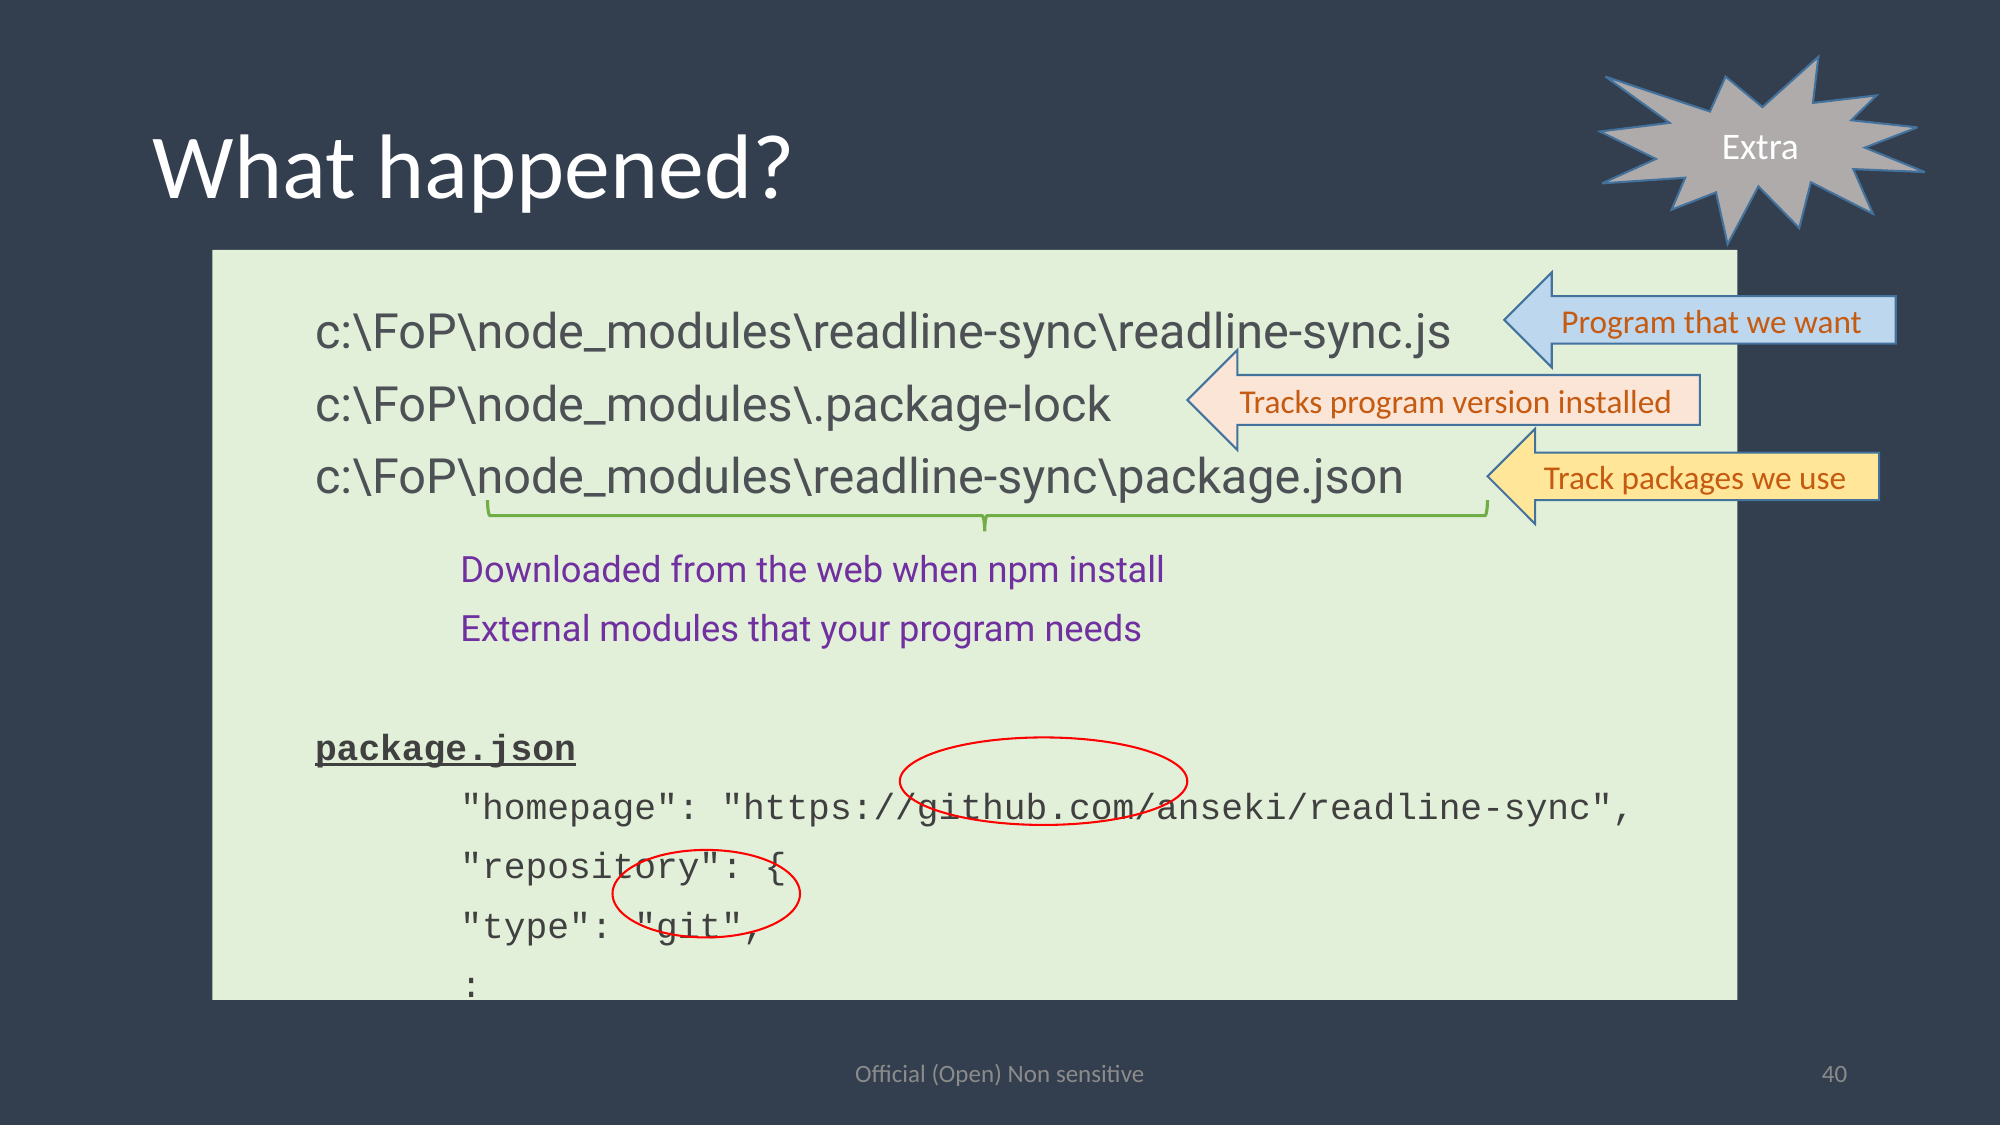

Extra
# What happened?
Extra

Program that we want
c:\FoP\node_modules\readline-sync\readline-sync.js
c:\FoP\node_modules\.package-lock
c:\FoP\node_modules\readline-sync\package.json
		Downloaded from the web when npm install
		External modules that your program needs

package.json
	"homepage": "https://github.com/anseki/readline-sync",
	"repository": {
	"type": "git",
	:

Tracks program version installed
Track packages we use

Official (Open) Non sensitive
40